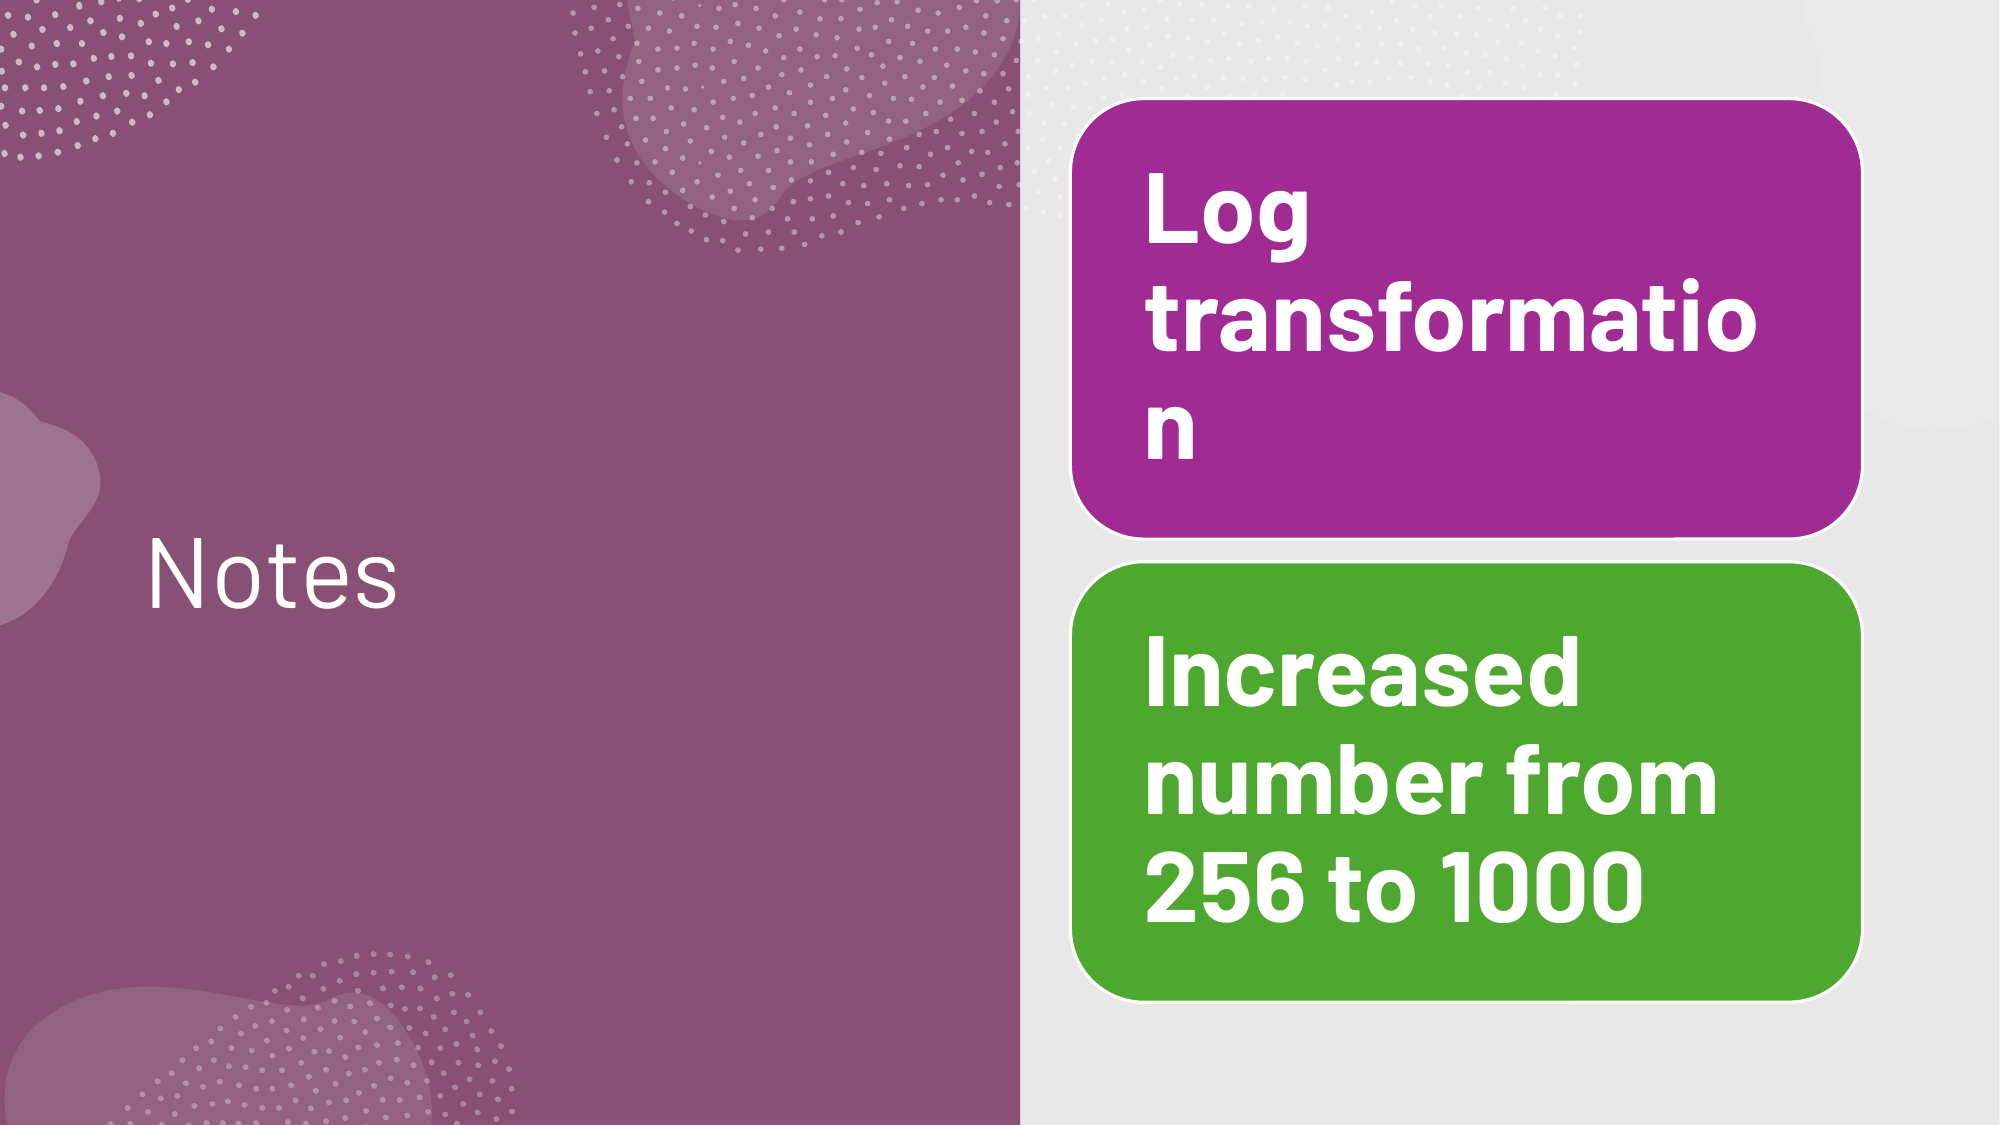

Log transformation
Increased number from 256 to 1000
# Notes